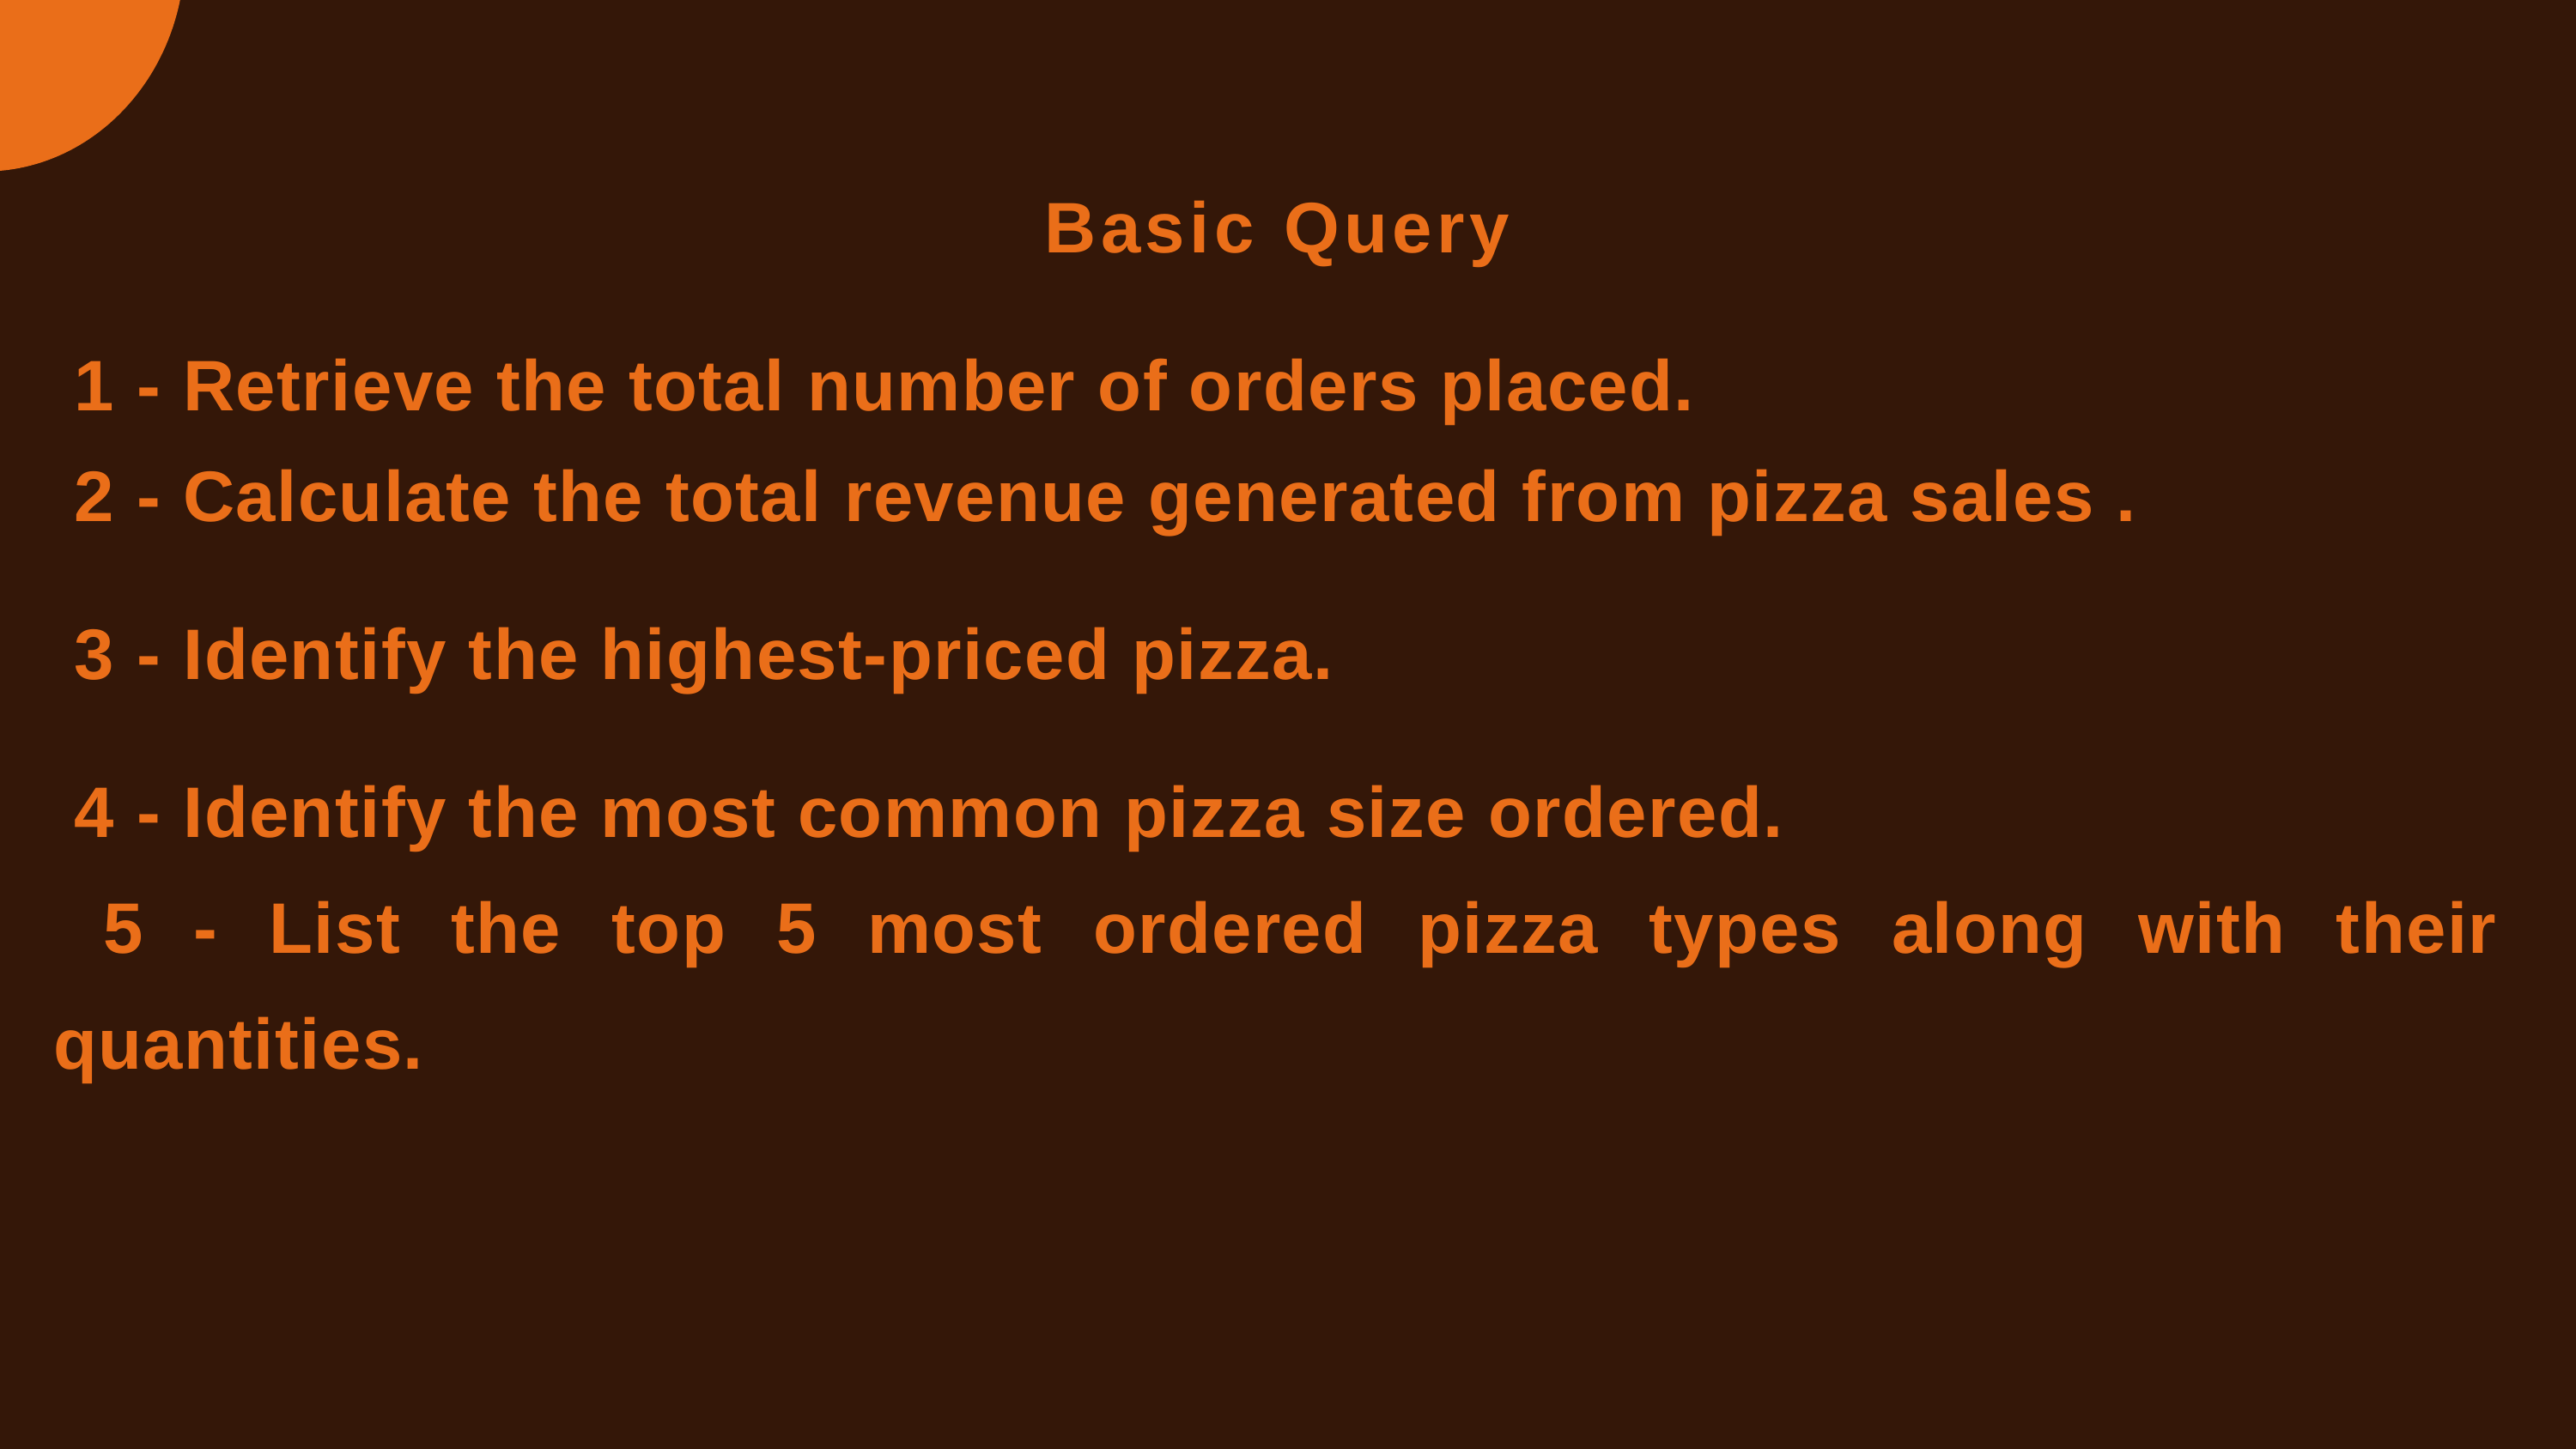

Basic Query
 1 - Retrieve the total number of orders placed.
 2 - Calculate the total revenue generated from pizza sales .
 3 - Identify the highest-priced pizza.
 4 - Identify the most common pizza size ordered.
 5 - List the top 5 most ordered pizza types along with their quantities.